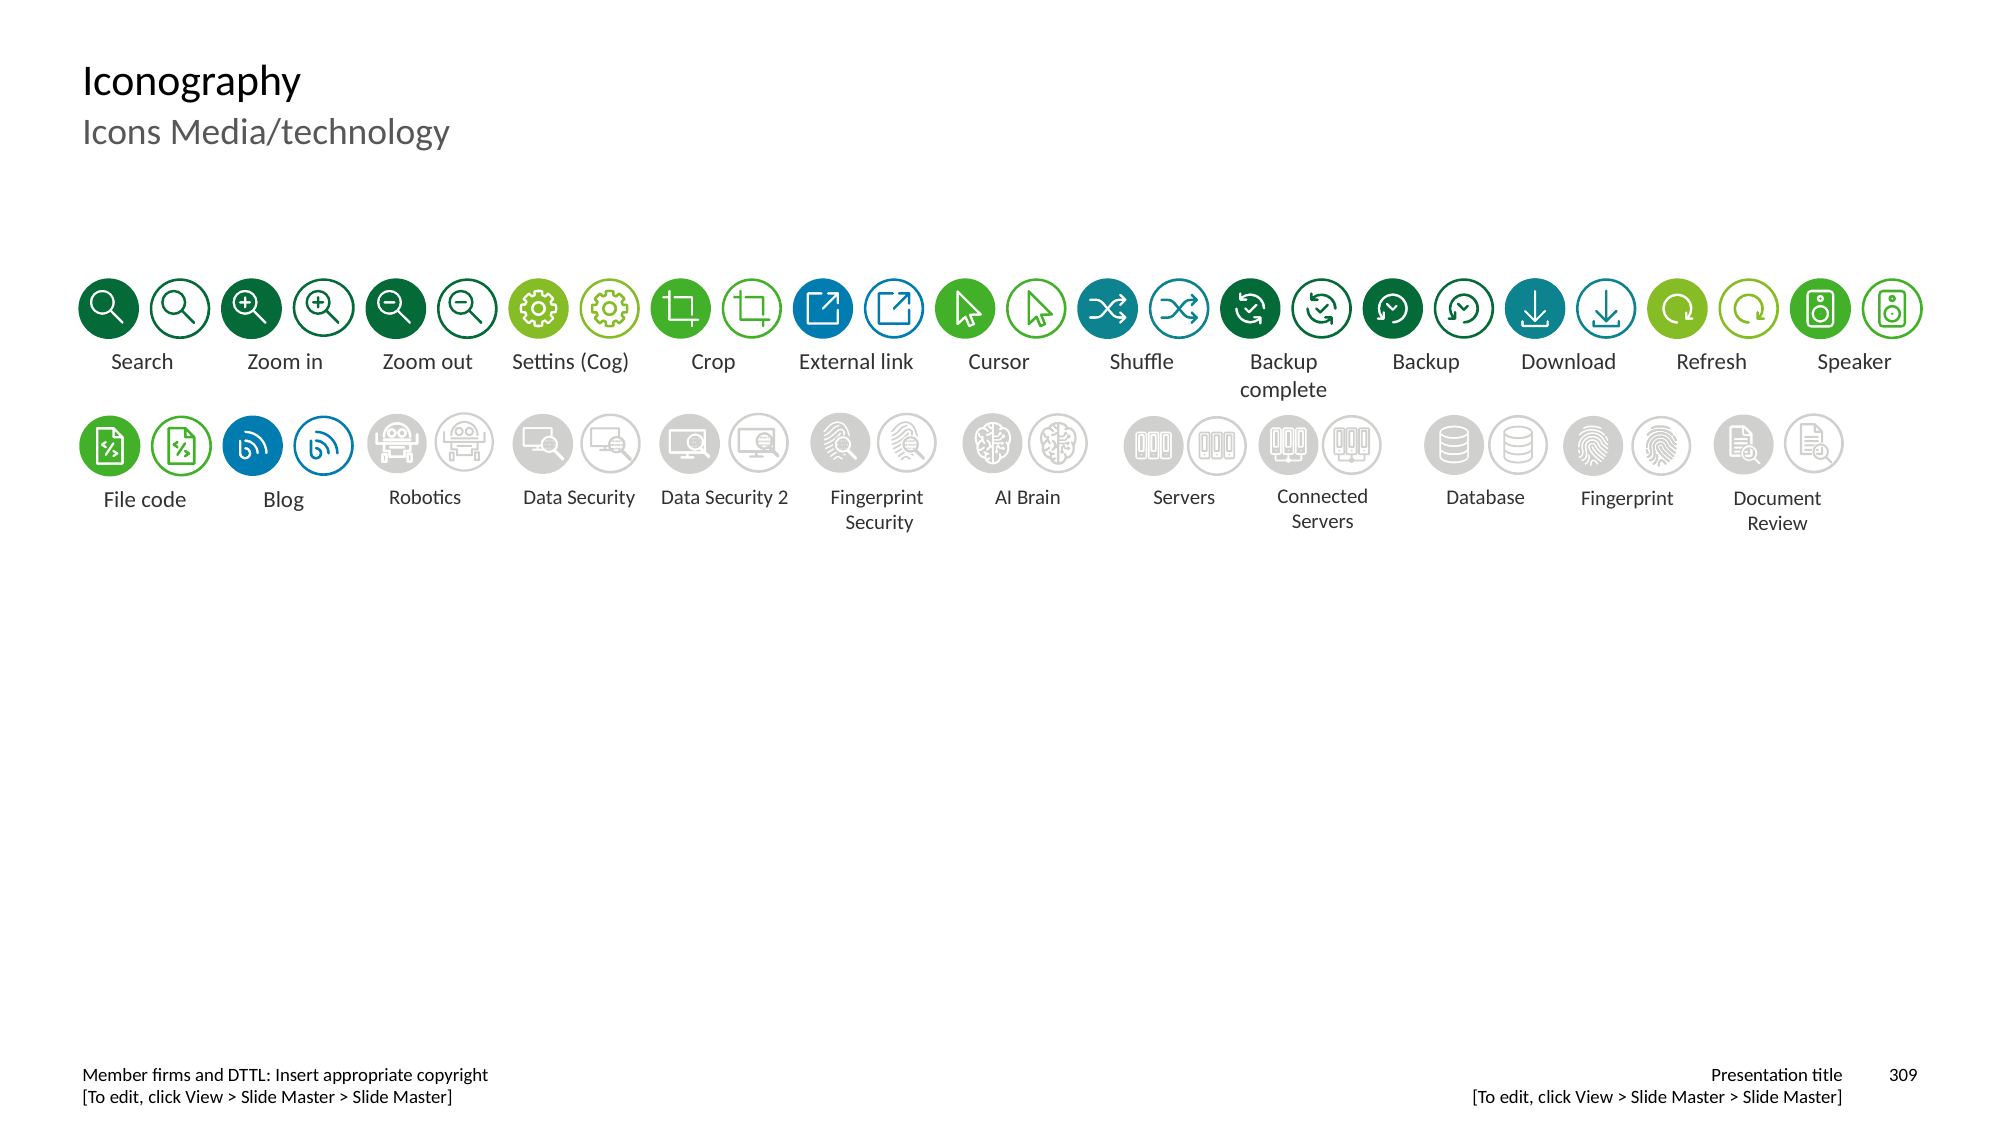

# Iconography
Icons Media/technology

Search
Zoom in
Zoom out
Settins (Cog)
Crop
External link
Cursor
Shuffle
Backup complete
Backup
Download
Refresh
Speaker

Connected
Servers
Database
Data Security
Data Security 2
Fingerprint
Security
AI Brain
Servers
Robotics
File code
Blog
Fingerprint
Document
Review